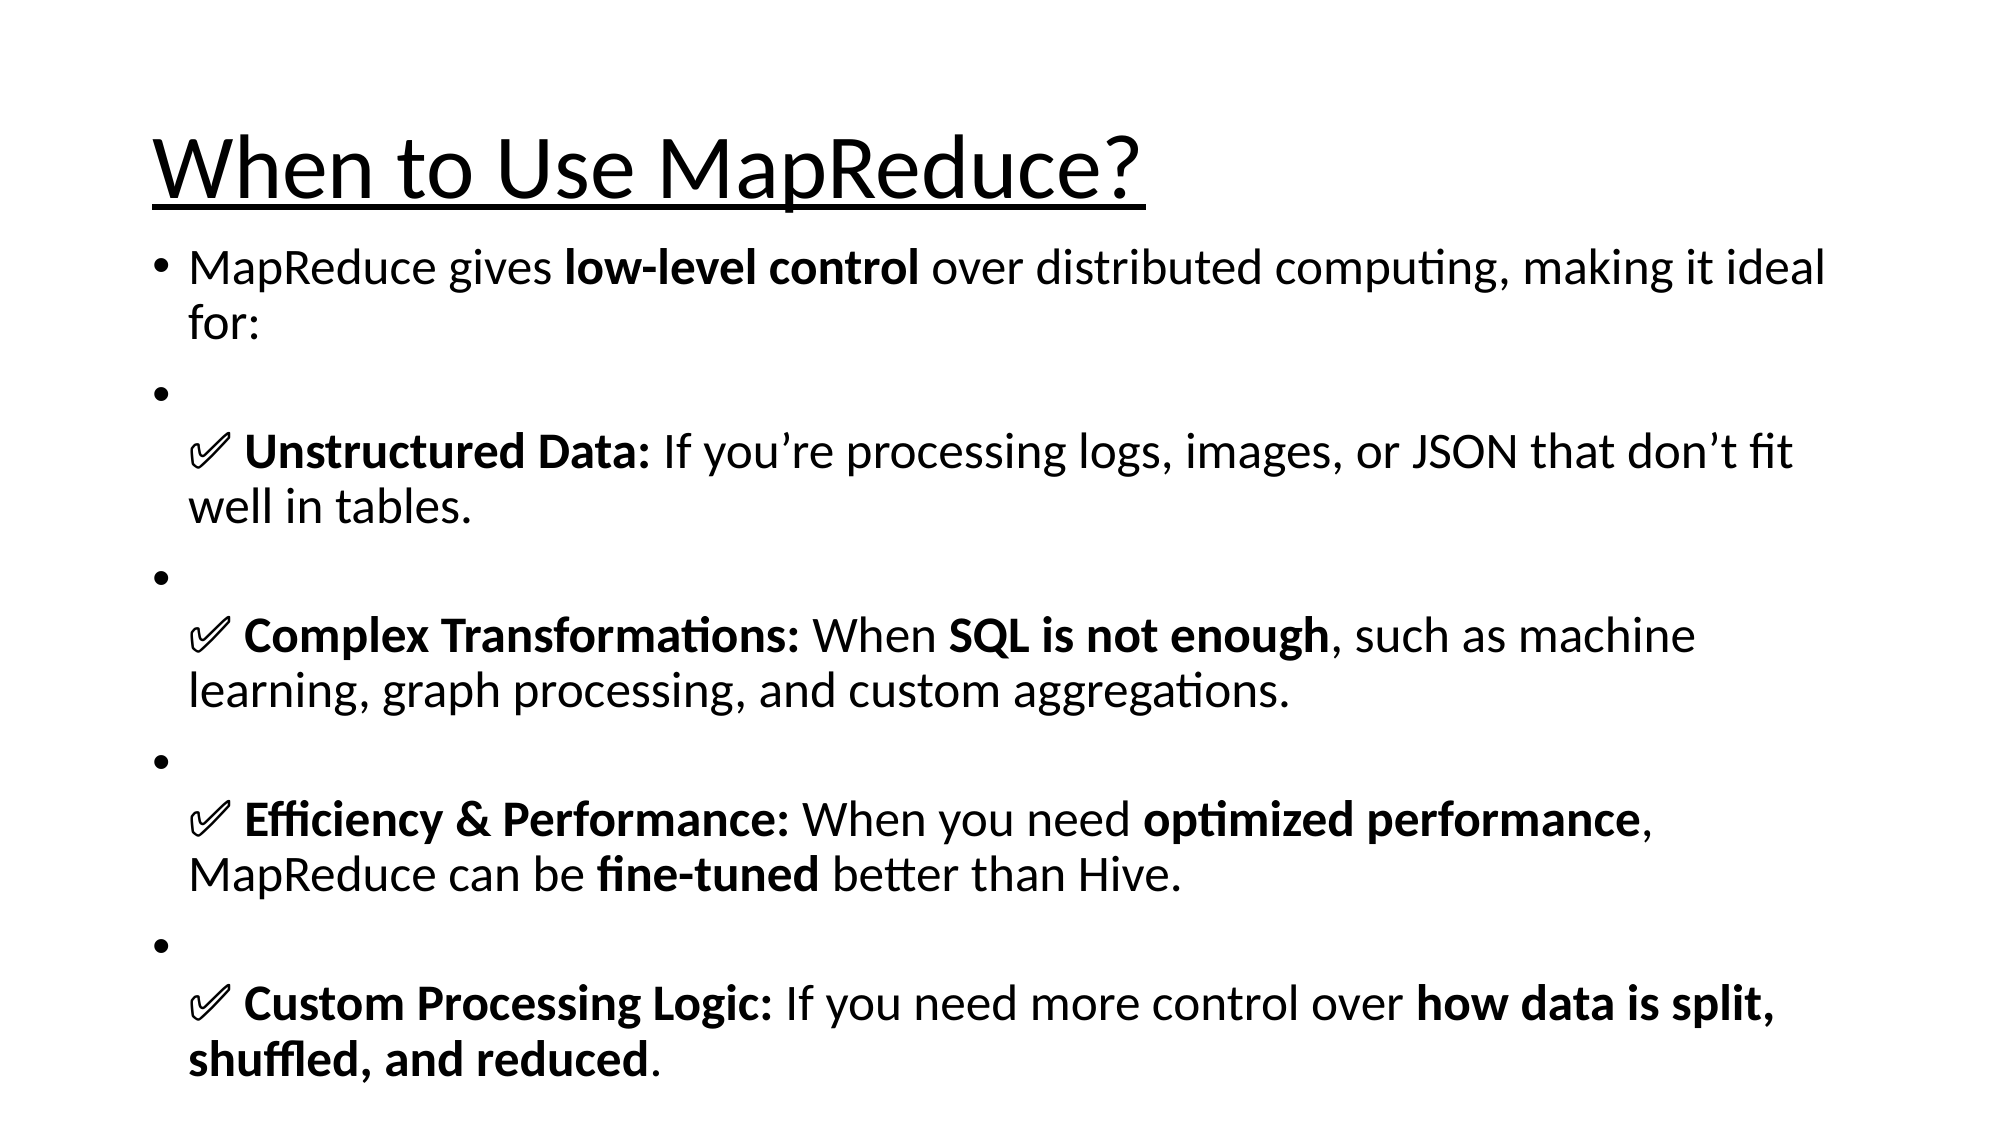

# When to Use MapReduce?
MapReduce gives low-level control over distributed computing, making it ideal for:
✅ Unstructured Data: If you’re processing logs, images, or JSON that don’t fit well in tables.
✅ Complex Transformations: When SQL is not enough, such as machine learning, graph processing, and custom aggregations.
✅ Efficiency & Performance: When you need optimized performance, MapReduce can be fine-tuned better than Hive.
✅ Custom Processing Logic: If you need more control over how data is split, shuffled, and reduced.